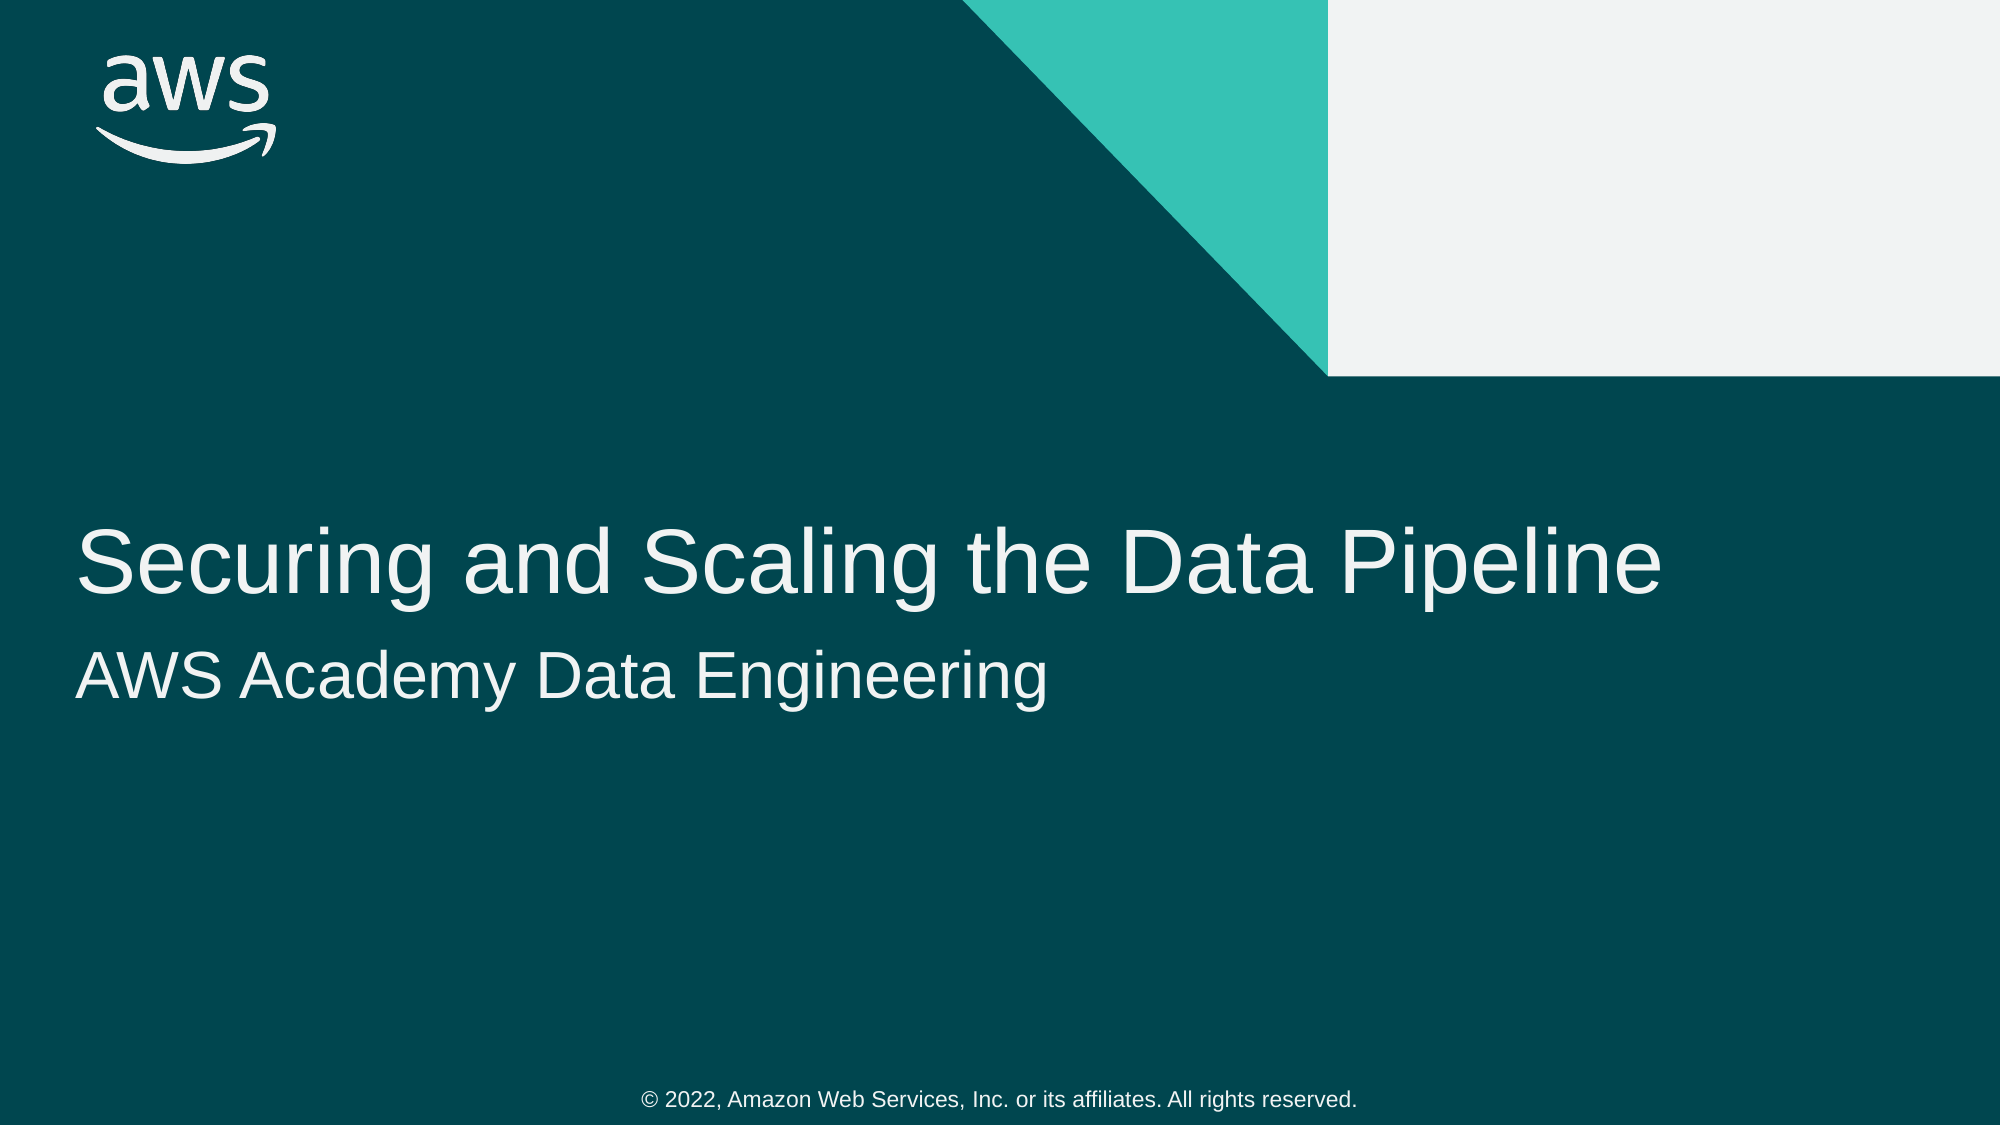

# Securing and Scaling the Data Pipeline
AWS Academy Data Engineering